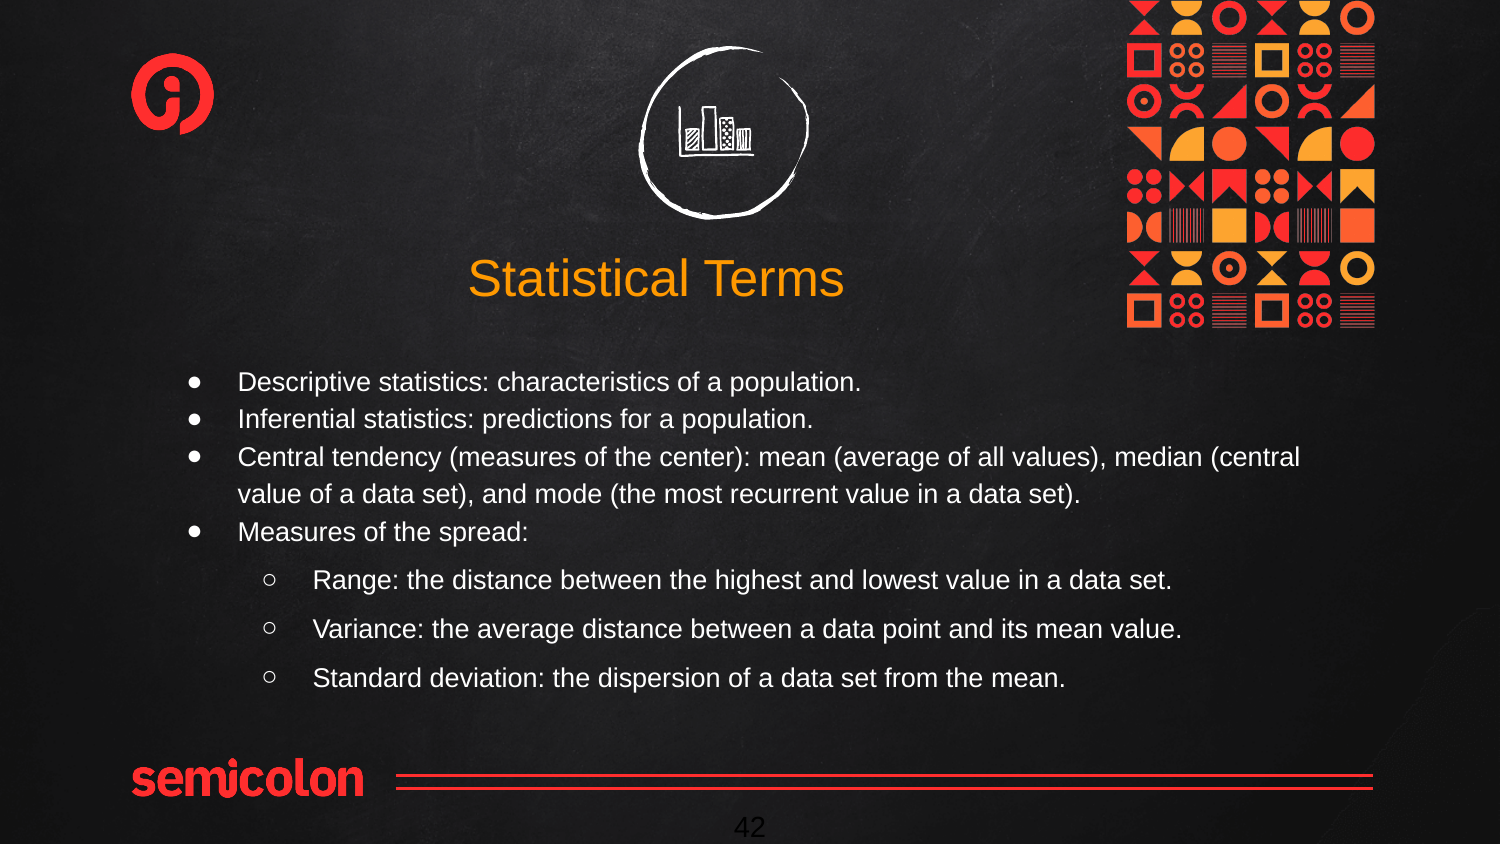

Statistical Terms

Descriptive statistics: characteristics of a population.
Inferential statistics: predictions for a population.
Central tendency (measures of the center): mean (average of all values), median (central value of a data set), and mode (the most recurrent value in a data set).
Measures of the spread:
Range: the distance between the highest and lowest value in a data set.
Variance: the average distance between a data point and its mean value.
Standard deviation: the dispersion of a data set from the mean.
42